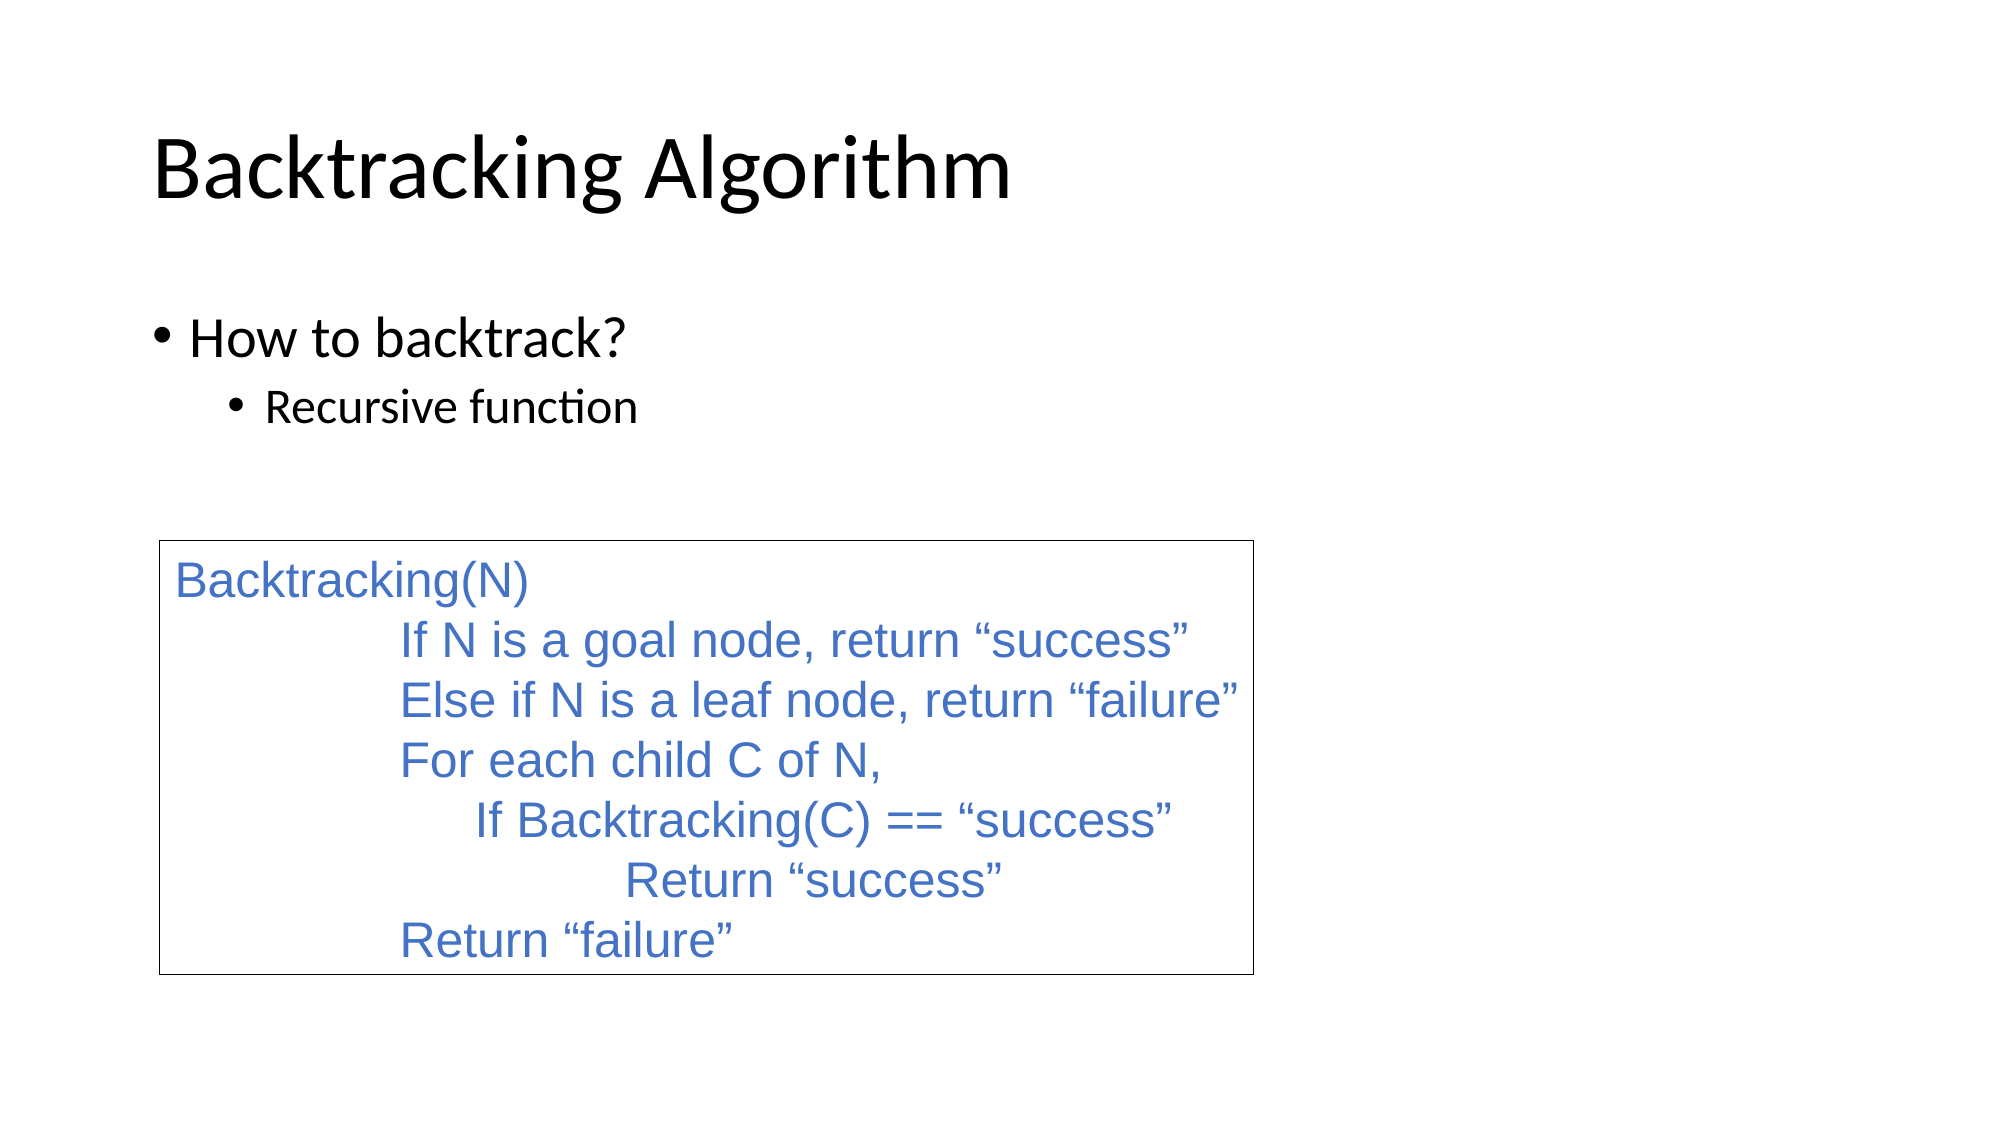

# Backtracking Algorithm
How to backtrack?
Recursive function
Backtracking(N)
	If N is a goal node, return “success”
	Else if N is a leaf node, return “failure”
	For each child C of N,
	If Backtracking(C) == “success”
		Return “success”
	Return “failure”